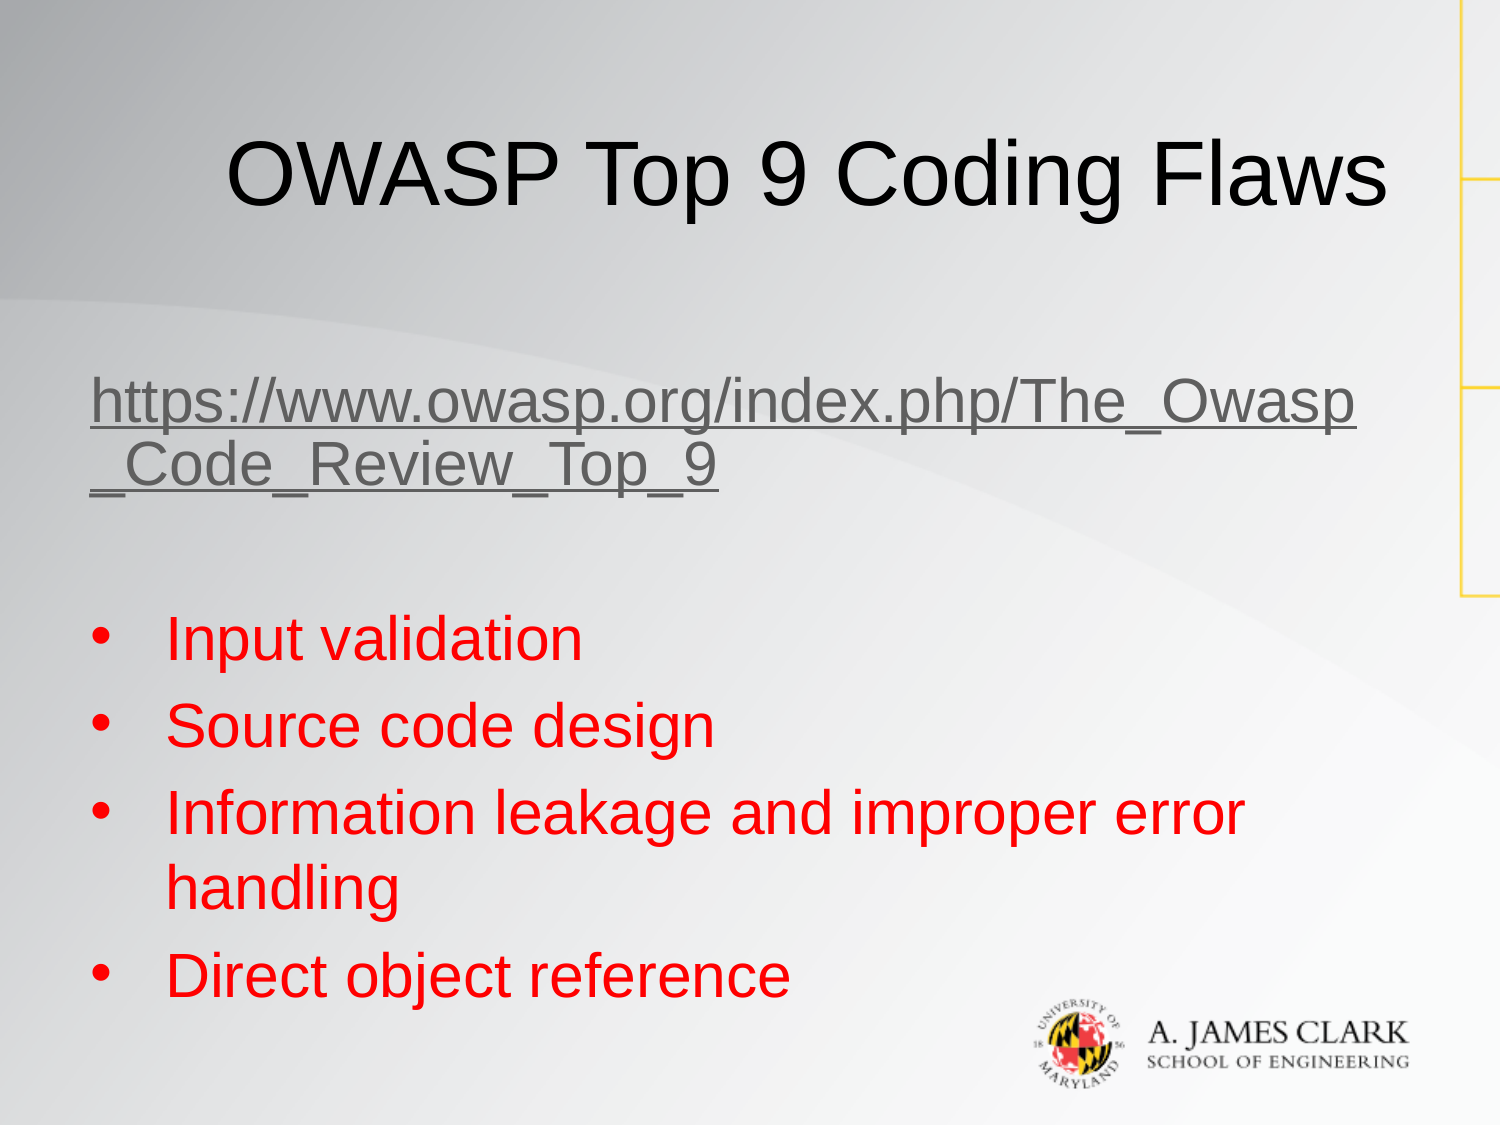

# OWASP Top 9 Coding Flaws
https://www.owasp.org/index.php/The_Owasp_Code_Review_Top_9

Input validation
Source code design
Information leakage and improper error handling
Direct object reference